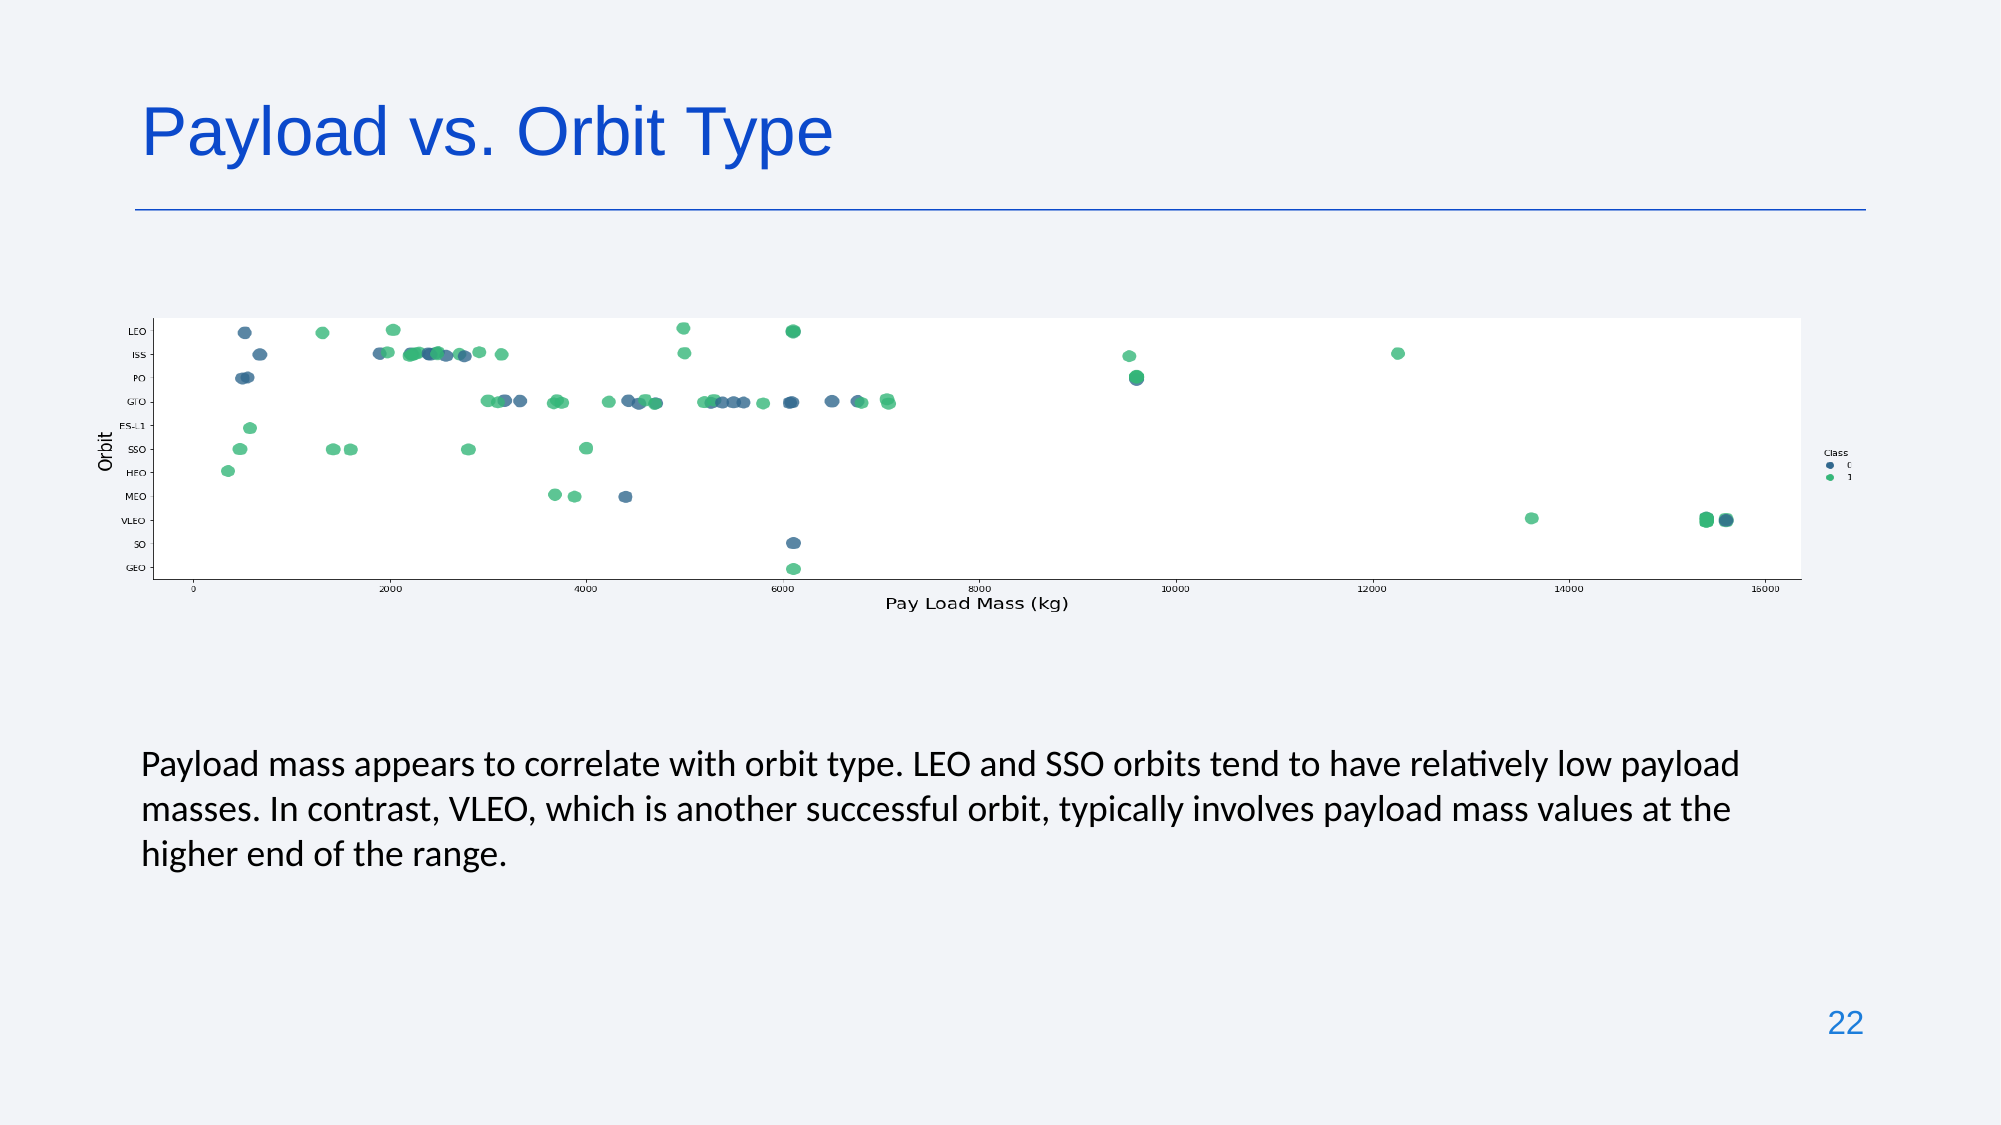

Payload vs. Orbit Type

Payload mass appears to correlate with orbit type. LEO and SSO orbits tend to have relatively low payload masses. In contrast, VLEO, which is another successful orbit, typically involves payload mass values at the higher end of the range.
22